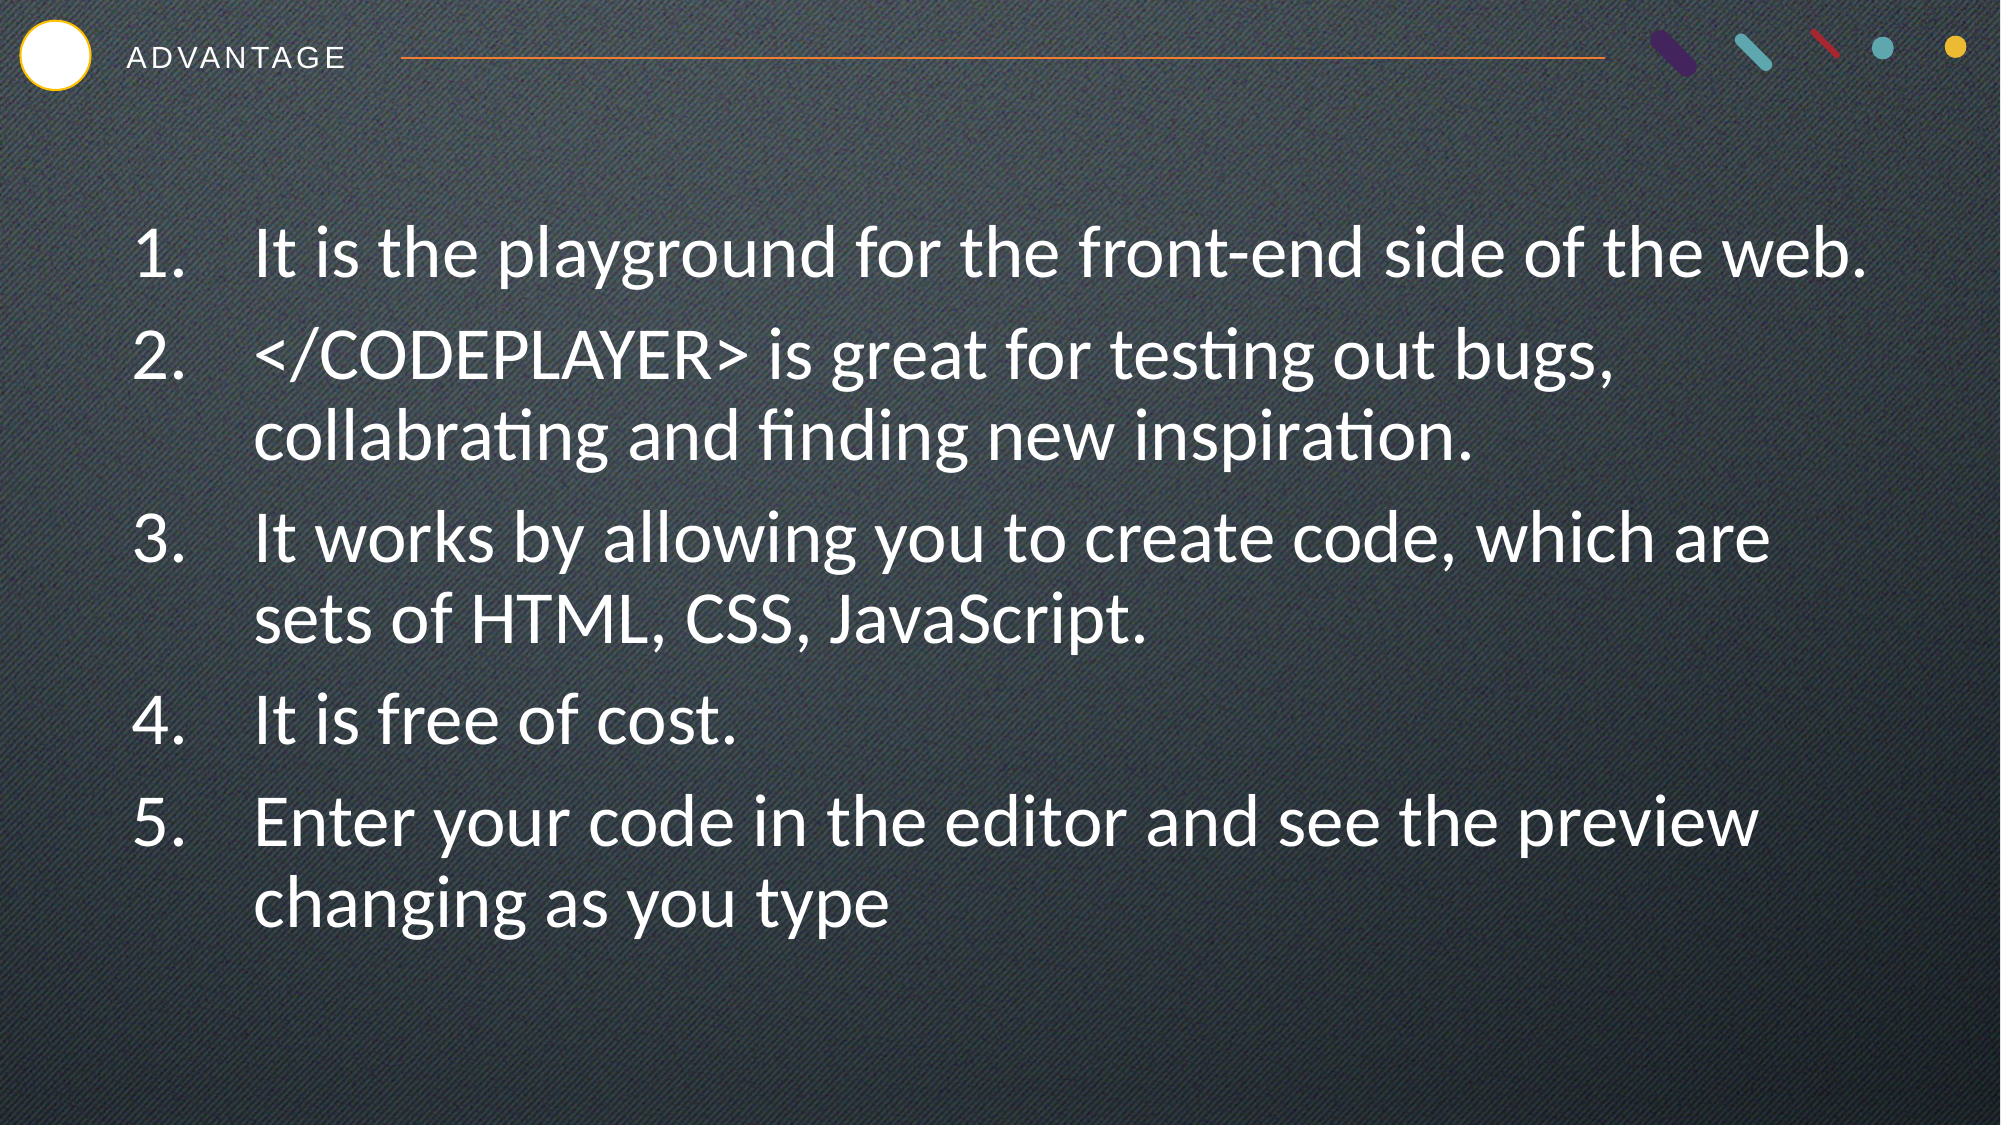

ADVANTAGE

It is the playground for the front-end side of the web.
</CODEPLAYER> is great for testing out bugs, collabrating and finding new inspiration.
It works by allowing you to create code, which are sets of HTML, CSS, JavaScript.
It is free of cost.
Enter your code in the editor and see the preview changing as you type